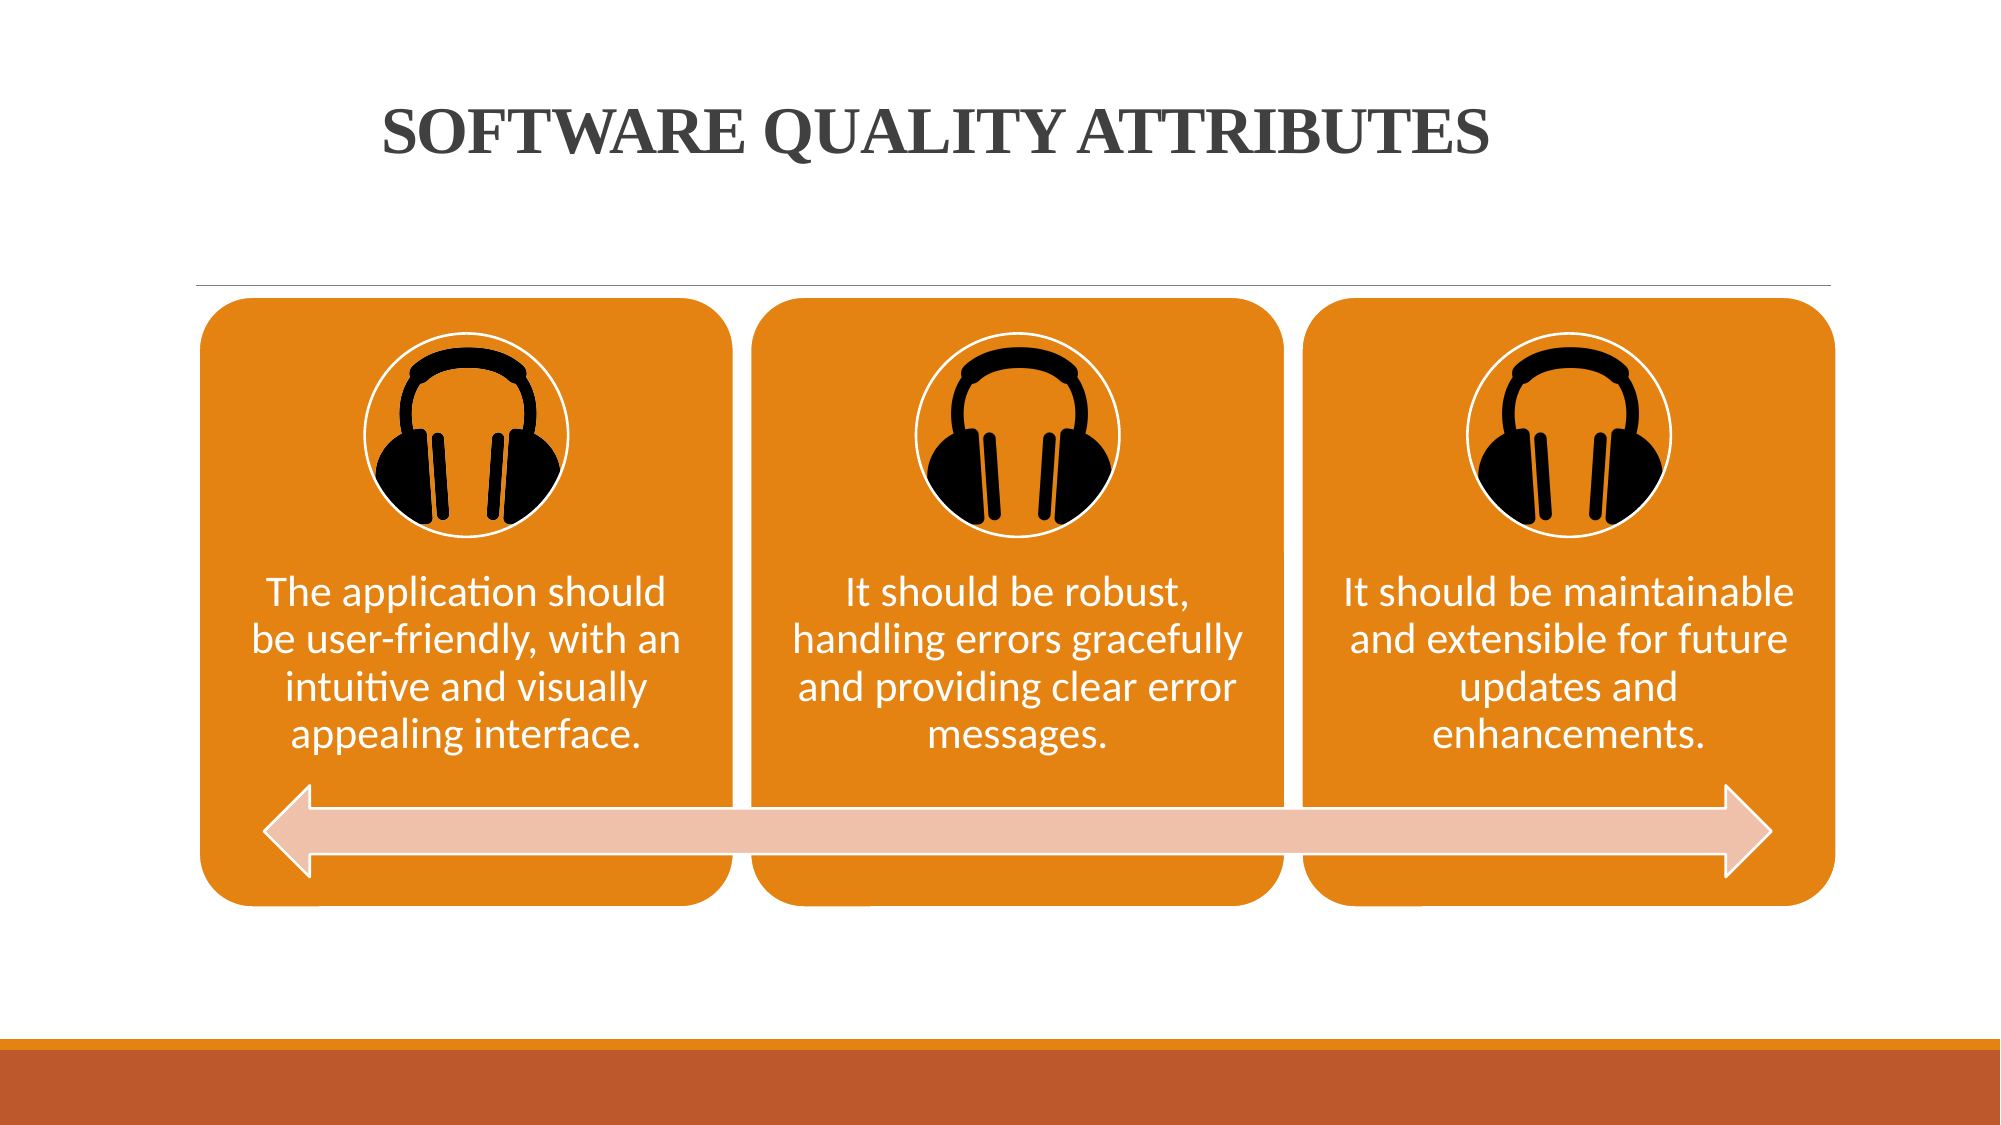

# SOFTWARE QUALITY ATTRIBUTES

The application should be user-friendly, with an intuitive and visually appealing interface.
It should be robust, handling errors gracefully and providing clear error messages.
It should be maintainable and extensible for future updates and enhancements.